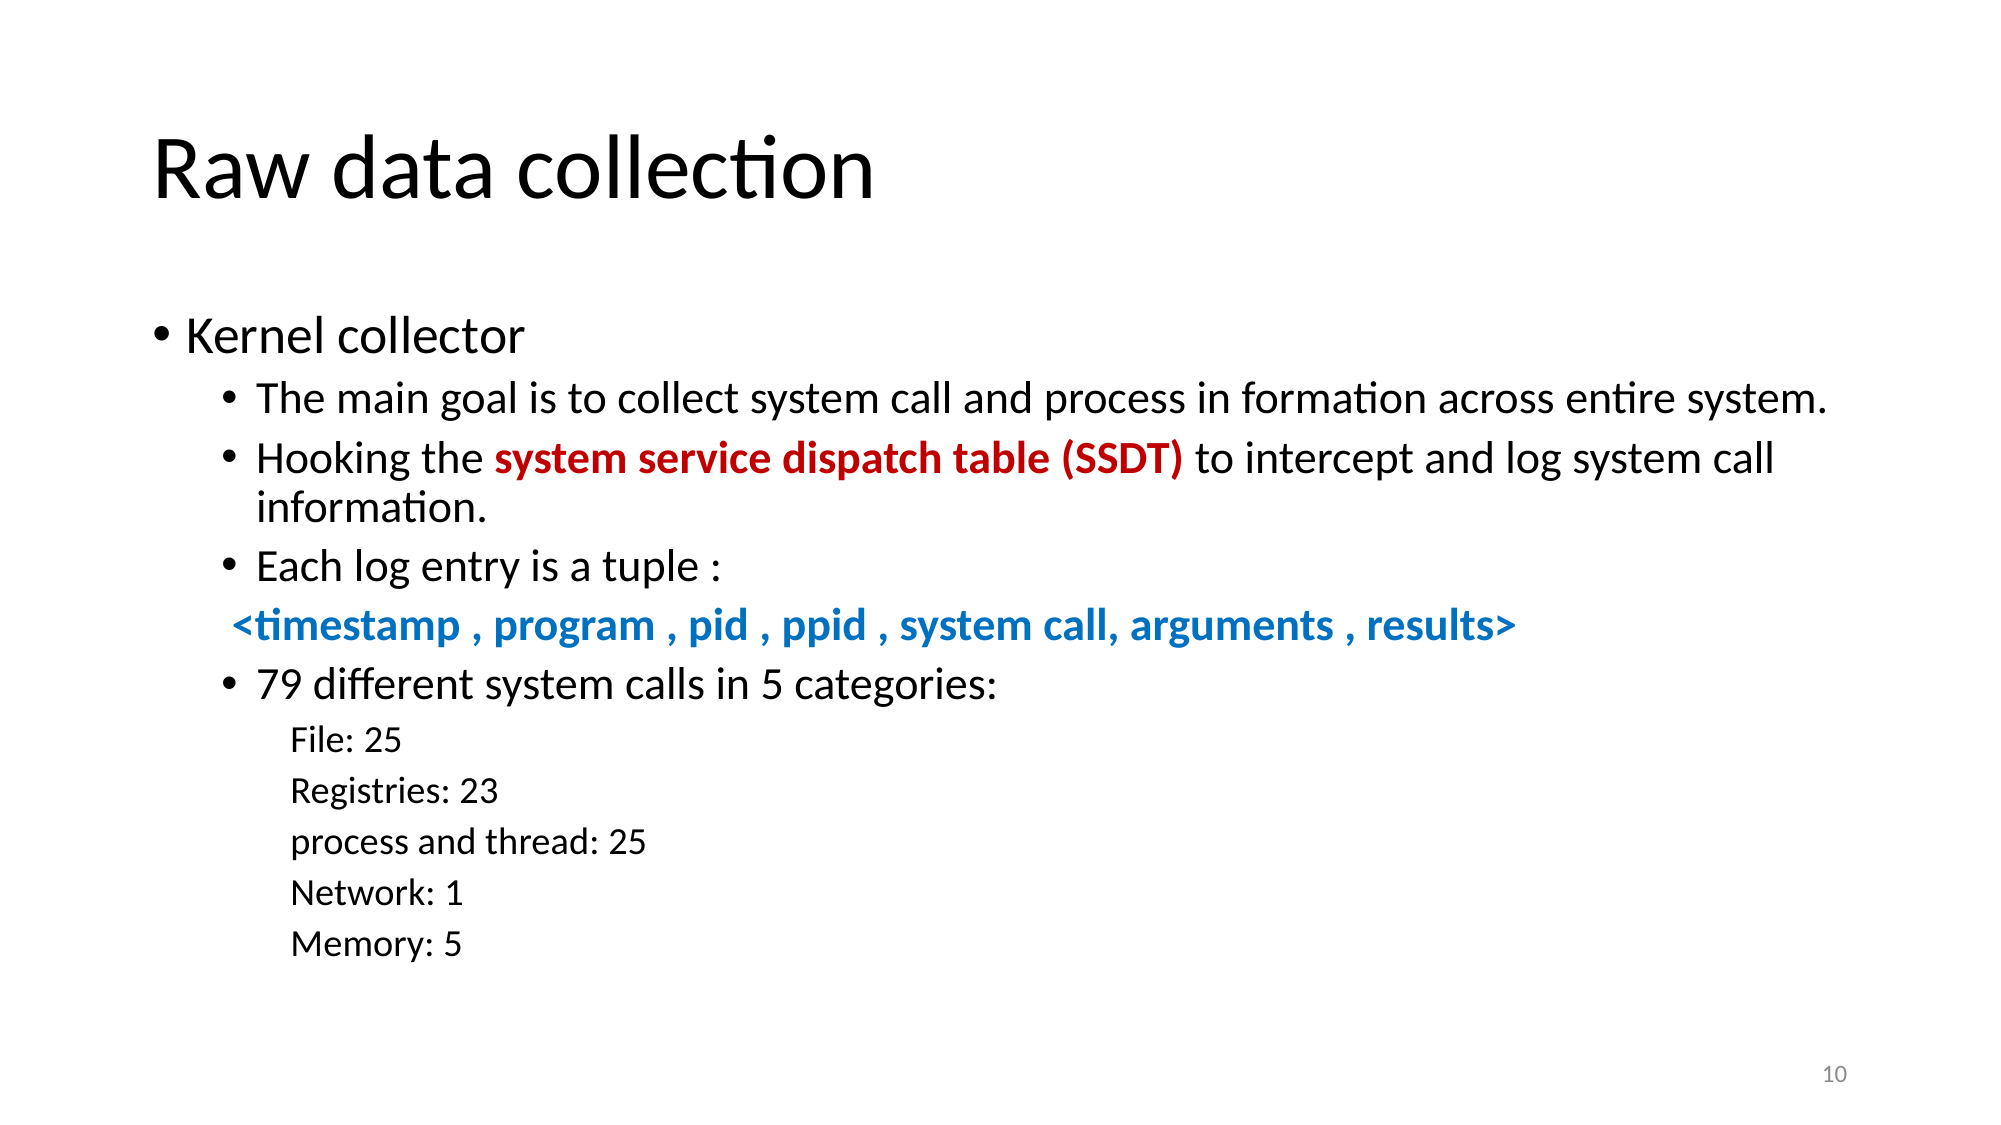

# Raw data collection
Kernel collector
The main goal is to collect system call and process in formation across entire system.
Hooking the system service dispatch table (SSDT) to intercept and log system call information.
Each log entry is a tuple :
	 <timestamp , program , pid , ppid , system call, arguments , results>
79 different system calls in 5 categories:
File: 25
Registries: 23
process and thread: 25
Network: 1
Memory: 5
10